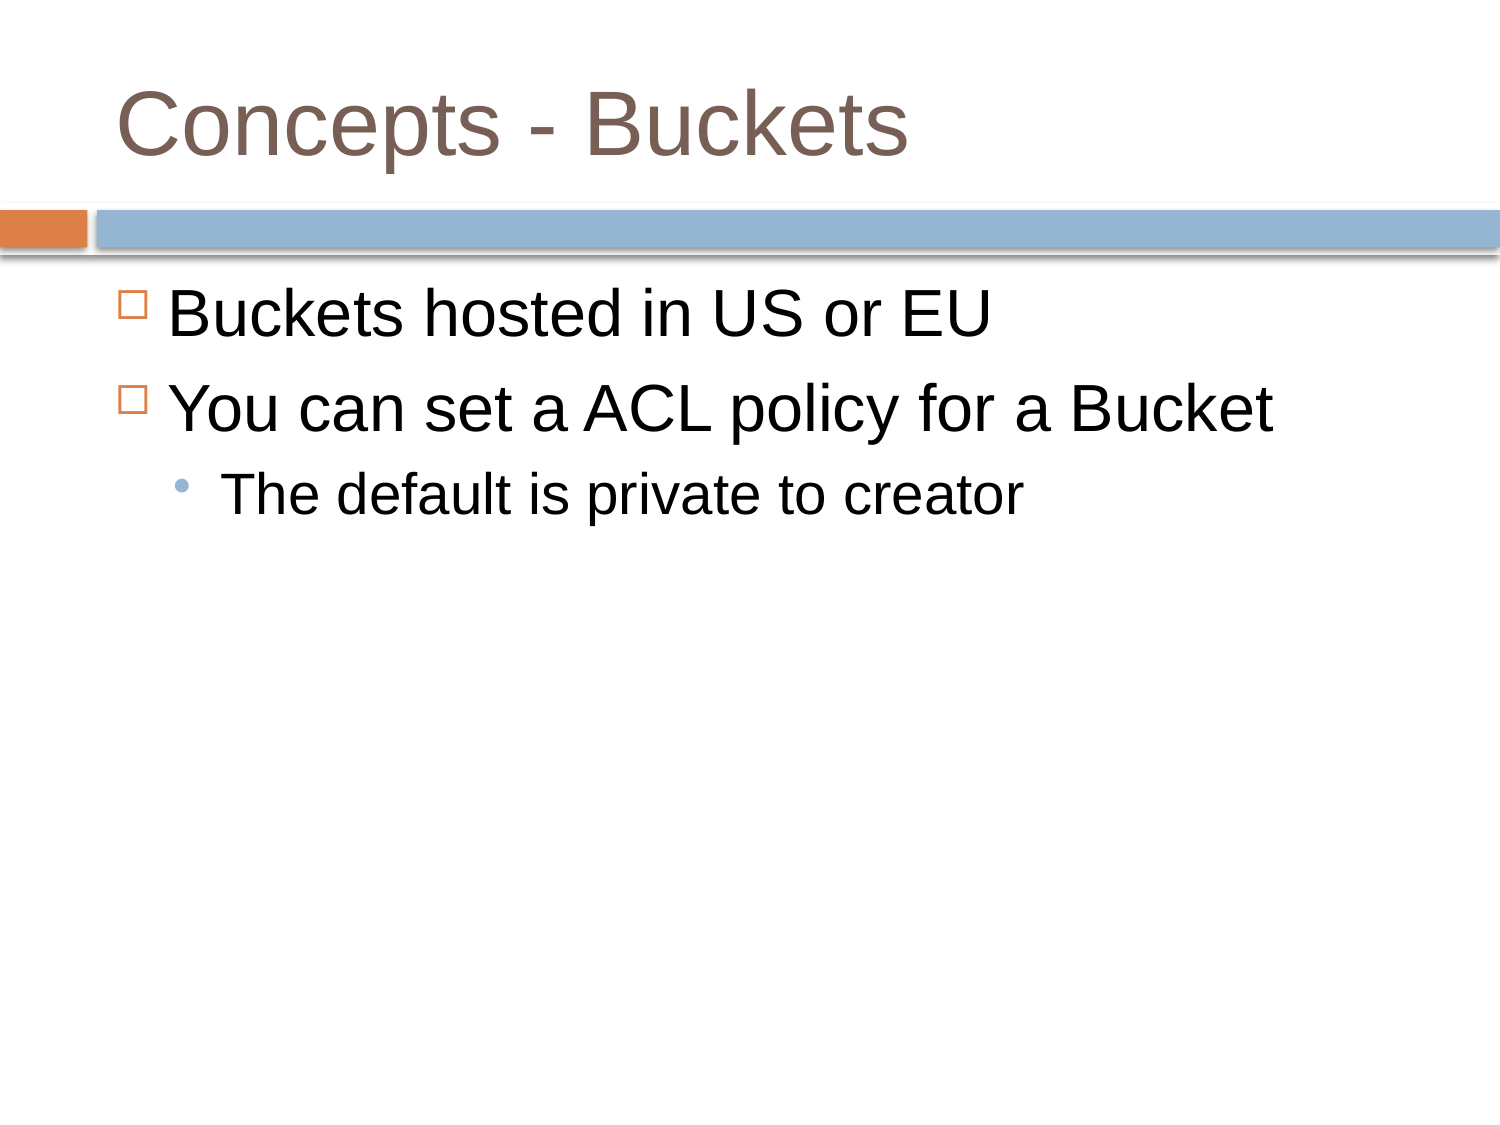

# Concepts - Buckets
Buckets hosted in US or EU
You can set a ACL policy for a Bucket
The default is private to creator